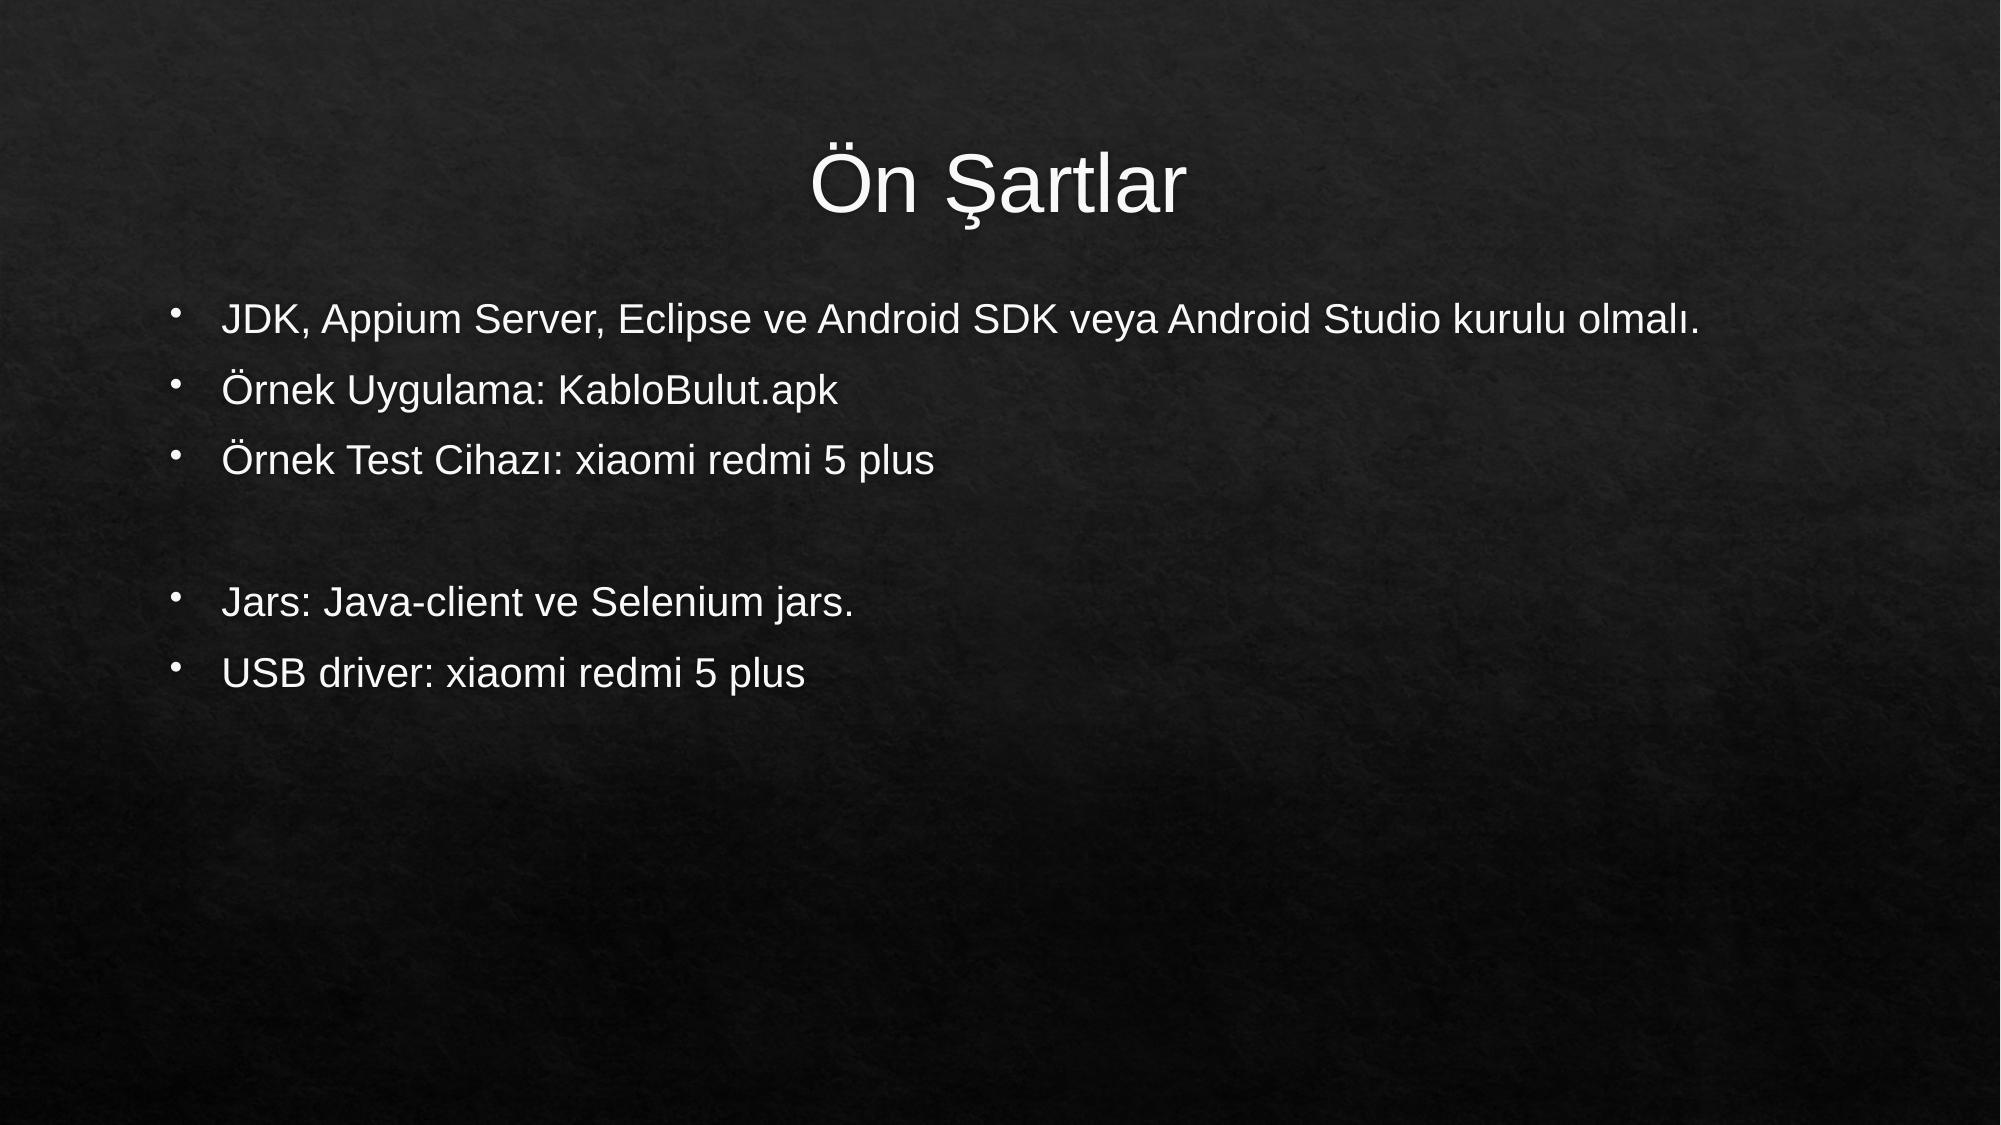

# Ön Şartlar
JDK, Appium Server, Eclipse ve Android SDK veya Android Studio kurulu olmalı.
Örnek Uygulama: KabloBulut.apk
Örnek Test Cihazı: xiaomi redmi 5 plus

Jars: Java-client ve Selenium jars.
USB driver: xiaomi redmi 5 plus